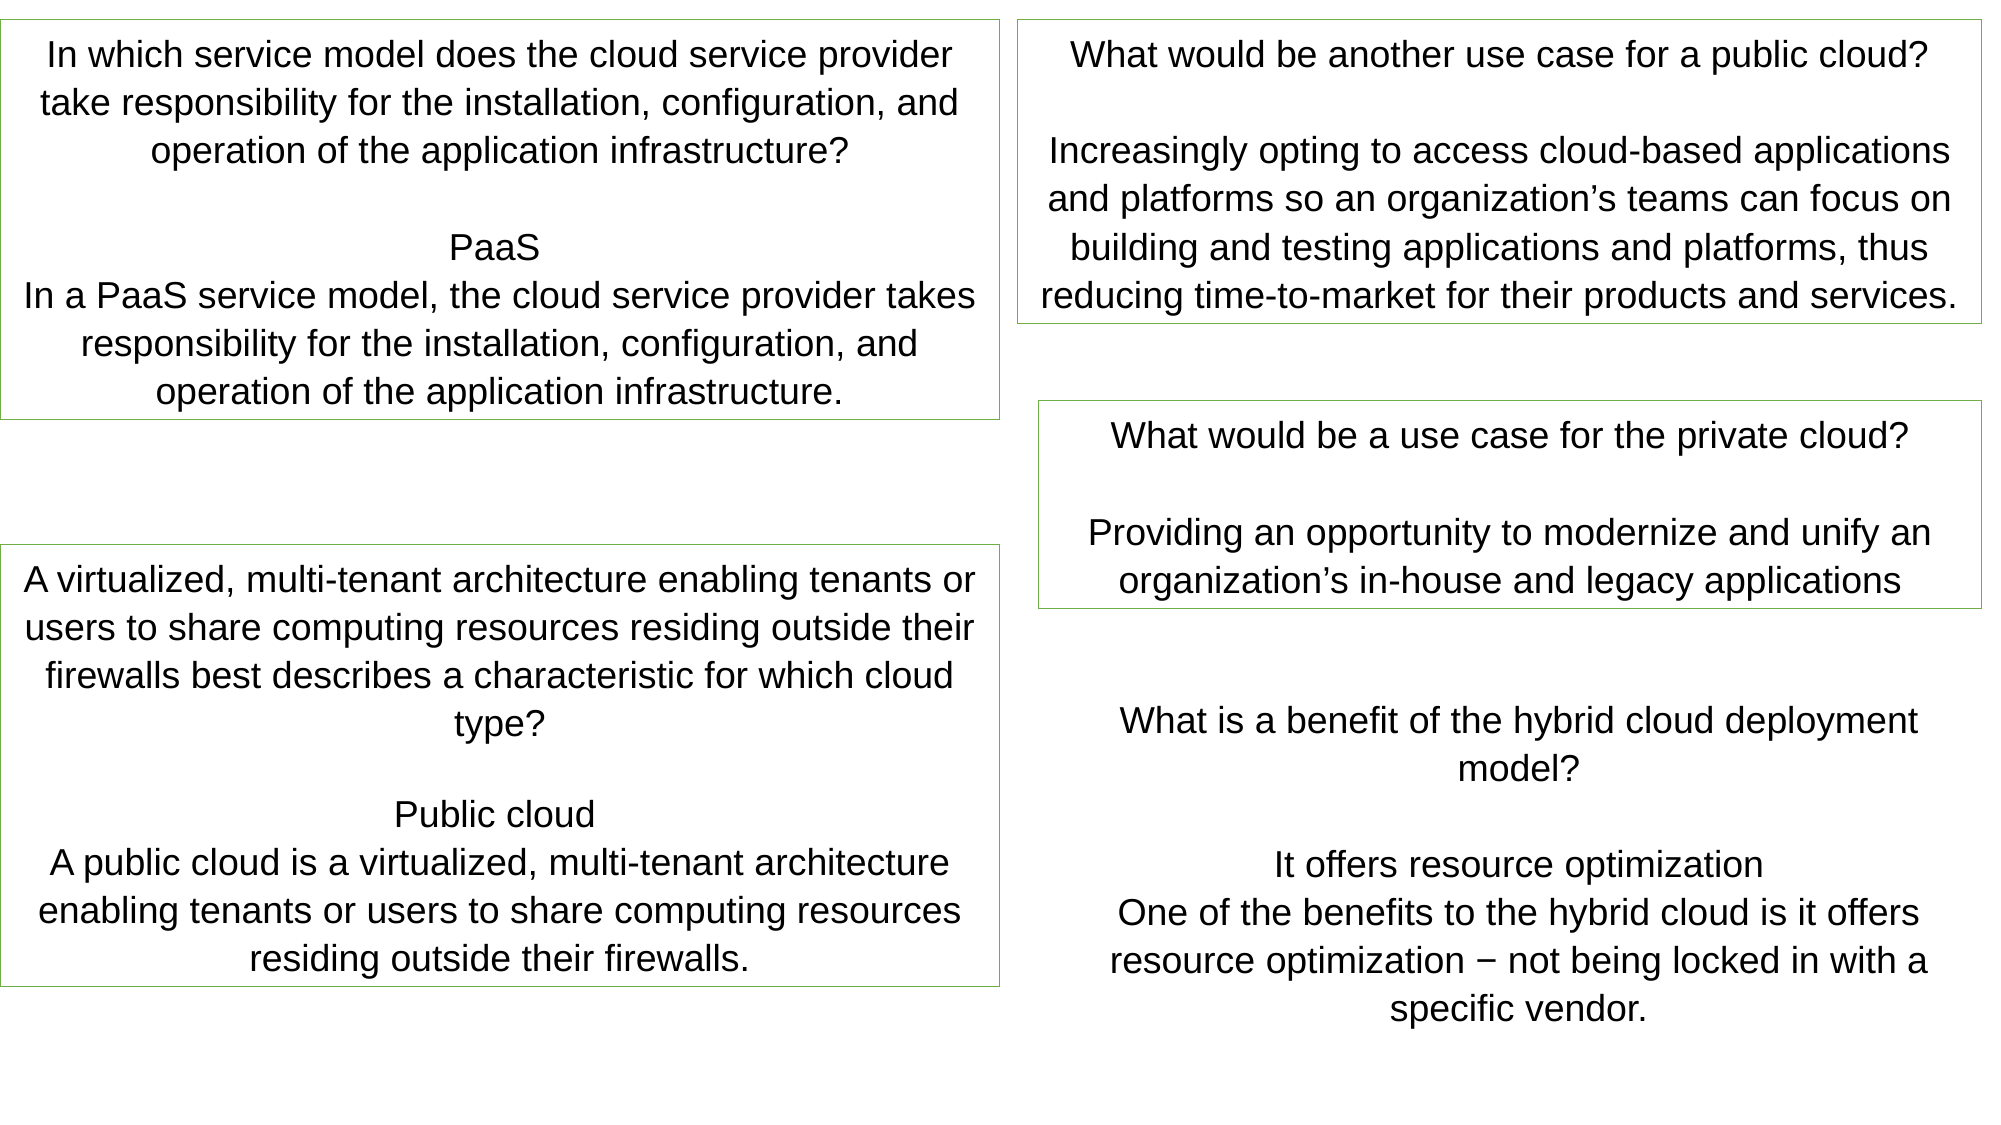

In which service model does the cloud service provider take responsibility for the installation, configuration, and operation of the application infrastructure?

PaaS
In a PaaS service model, the cloud service provider takes responsibility for the installation, configuration, and operation of the application infrastructure.
What would be another use case for a public cloud?

Increasingly opting to access cloud-based applications and platforms so an organization’s teams can focus on building and testing applications and platforms, thus reducing time-to-market for their products and services.
What would be a use case for the private cloud?

Providing an opportunity to modernize and unify an organization’s in-house and legacy applications
A virtualized, multi-tenant architecture enabling tenants or users to share computing resources residing outside their firewalls best describes a characteristic for which cloud type?

Public cloud
A public cloud is a virtualized, multi-tenant architecture enabling tenants or users to share computing resources residing outside their firewalls.
What is a benefit of the hybrid cloud deployment model?

It offers resource optimization
One of the benefits to the hybrid cloud is it offers resource optimization − not being locked in with a specific vendor.